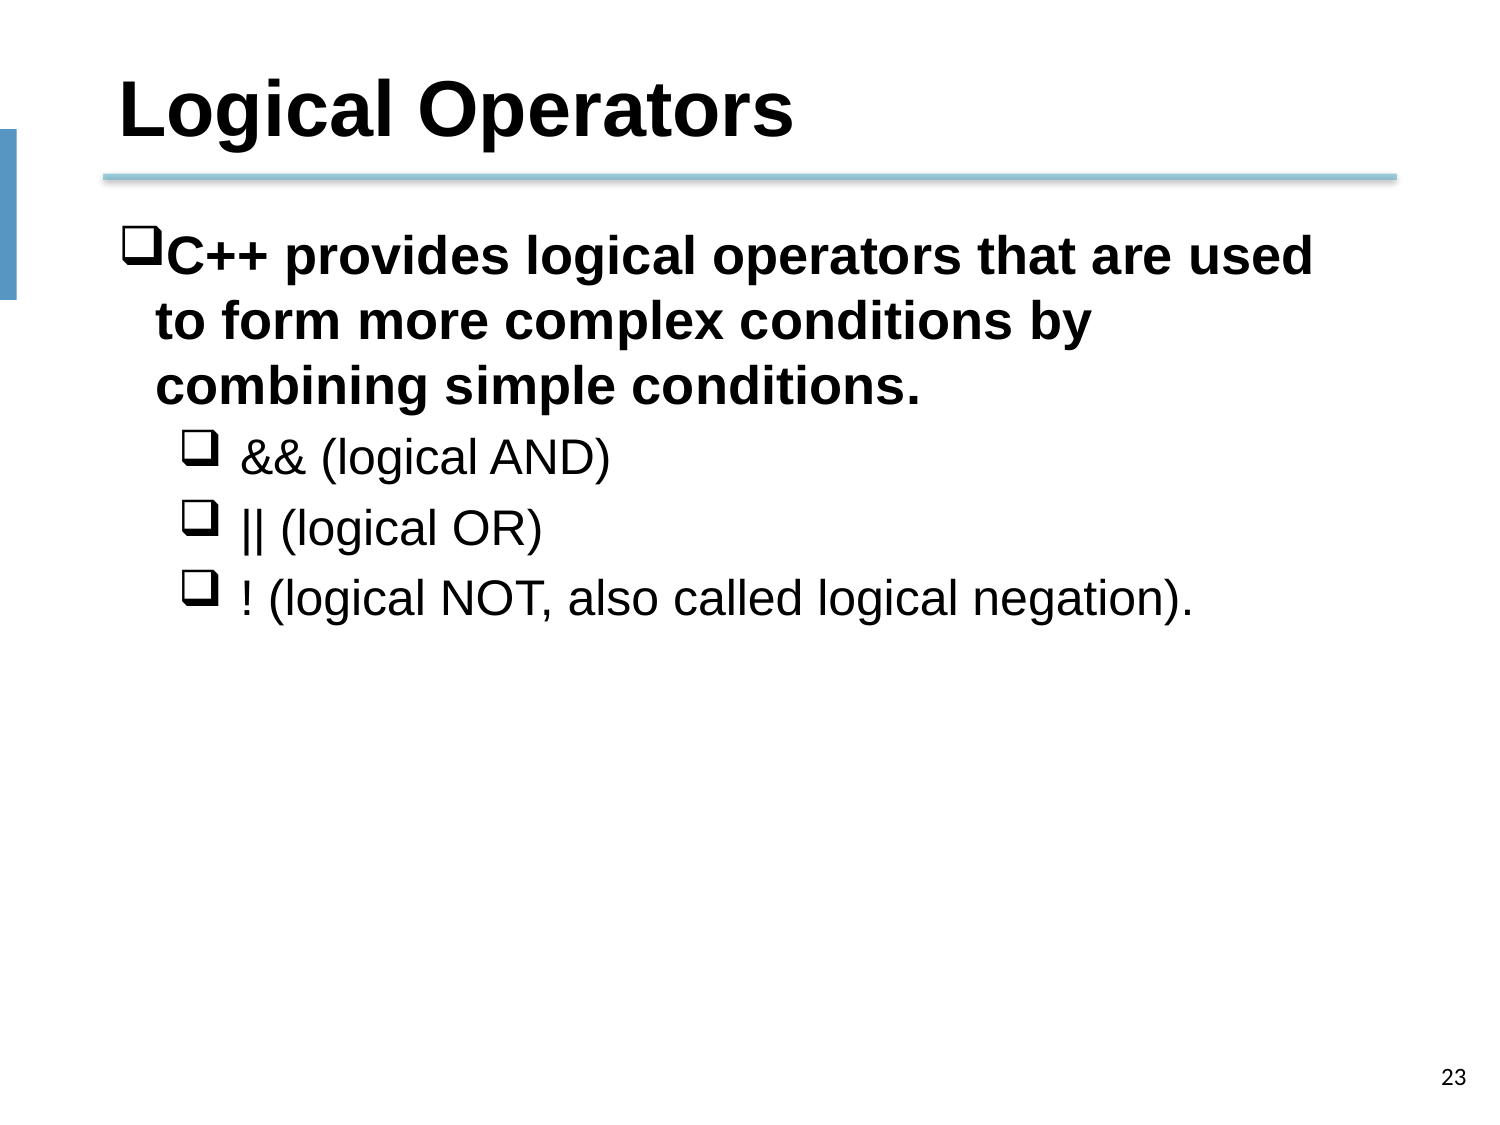

# Logical Operators
C++ provides logical operators that are used to form more complex conditions by combining simple conditions.
&& (logical AND)
|| (logical OR)
! (logical NOT, also called logical negation).

23